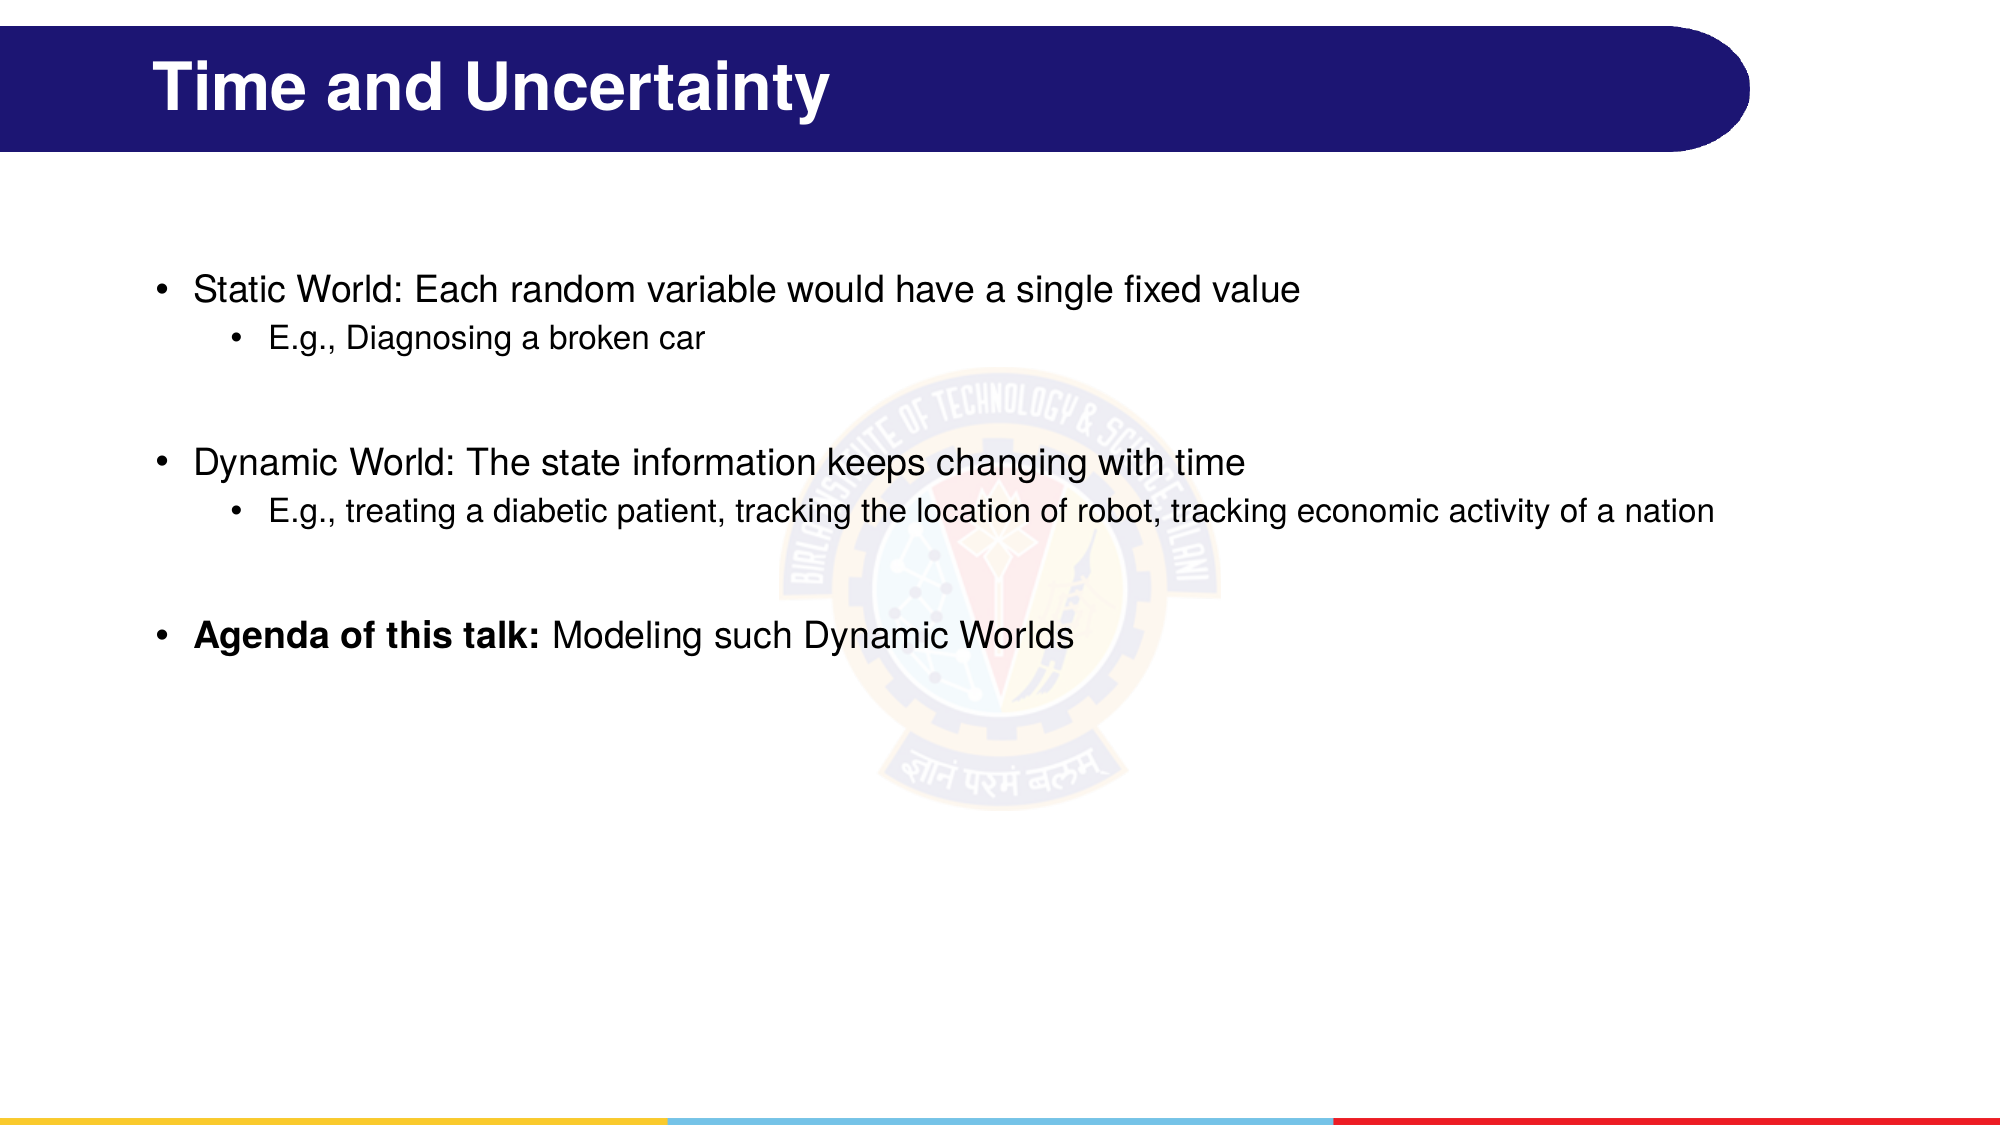

# Time and Uncertainty

Static World: Each random variable would have a single fixed value
E.g., Diagnosing a broken car

Dynamic World: The state information keeps changing with time
E.g., treating a diabetic patient, tracking the location of robot, tracking economic activity of a nation

Agenda of this talk: Modeling such Dynamic Worlds